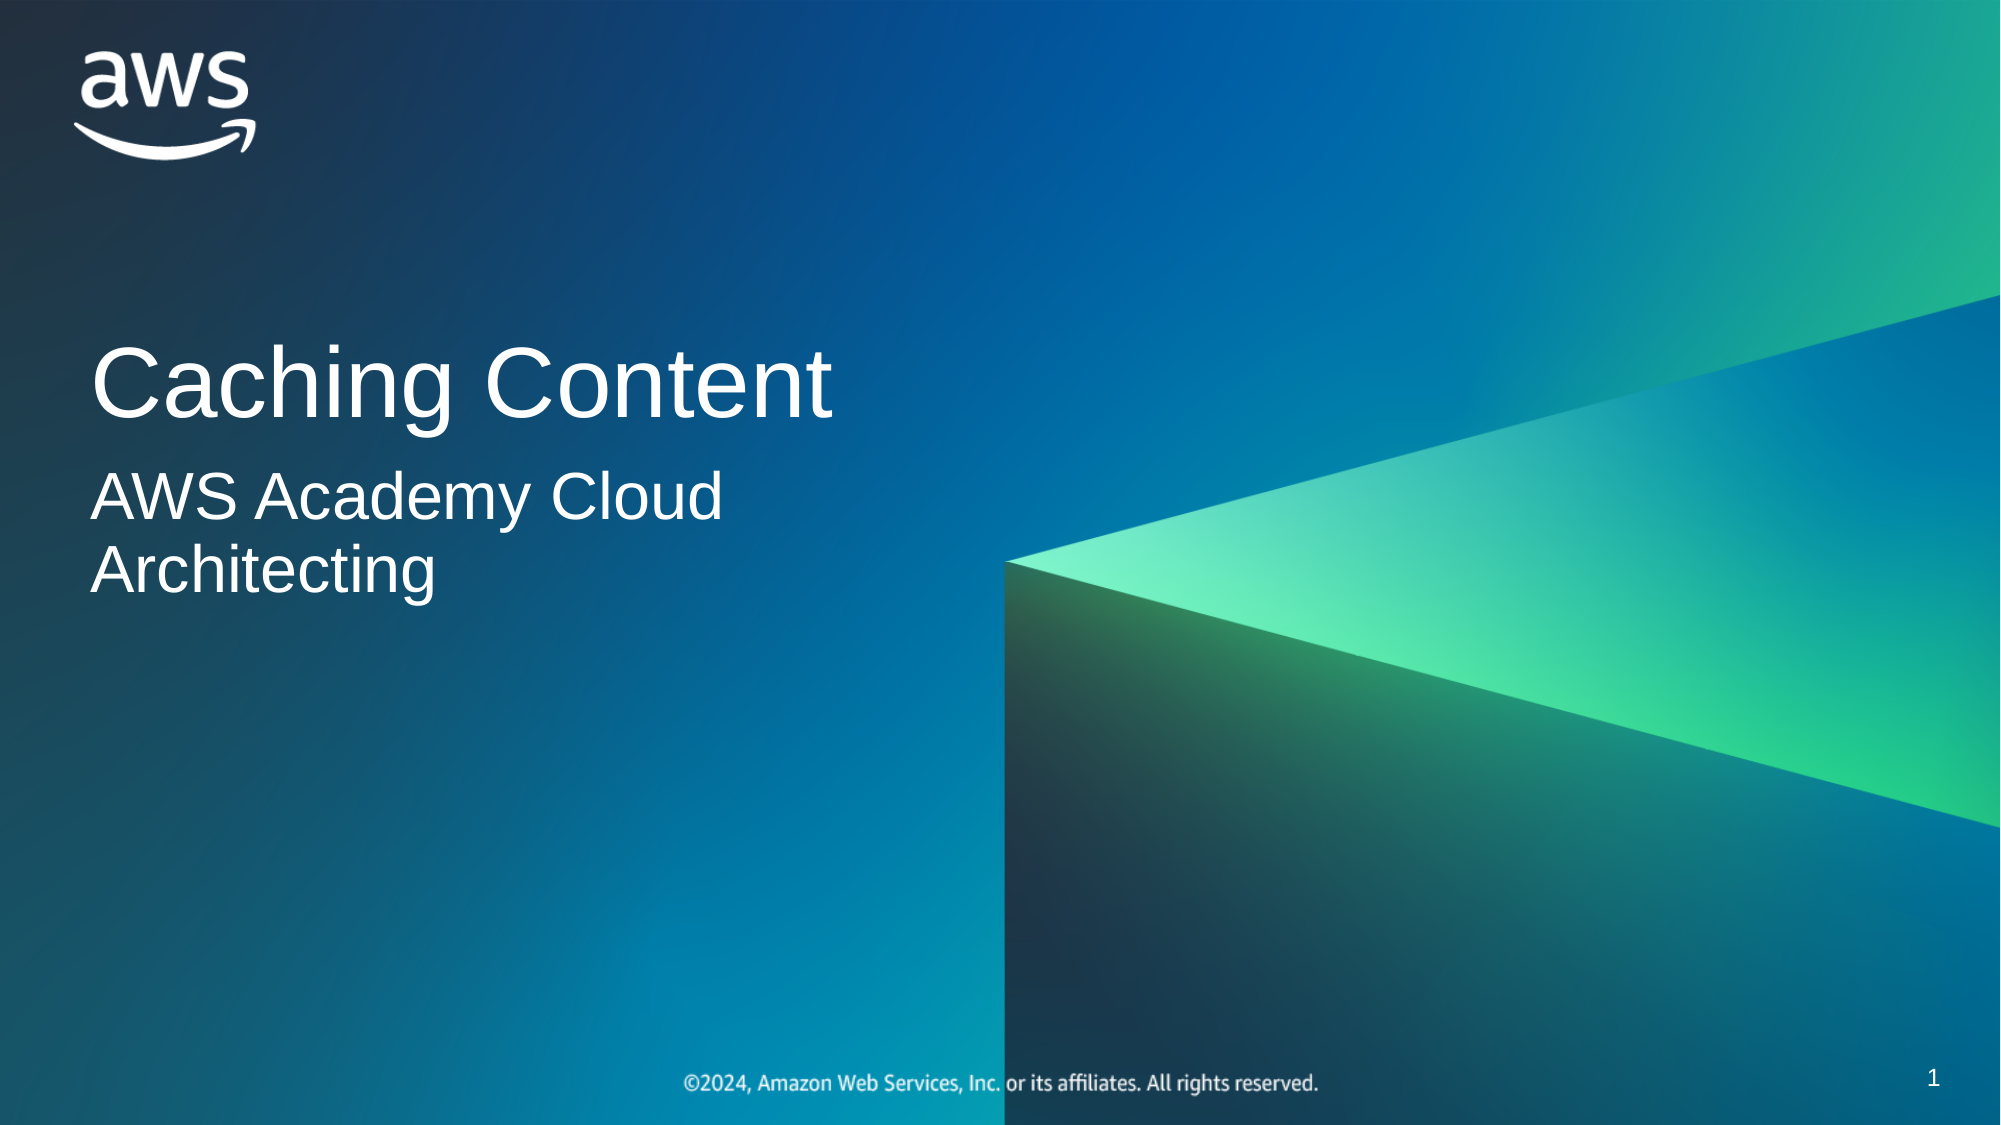

# Caching Content
AWS Academy Cloud Architecting
1